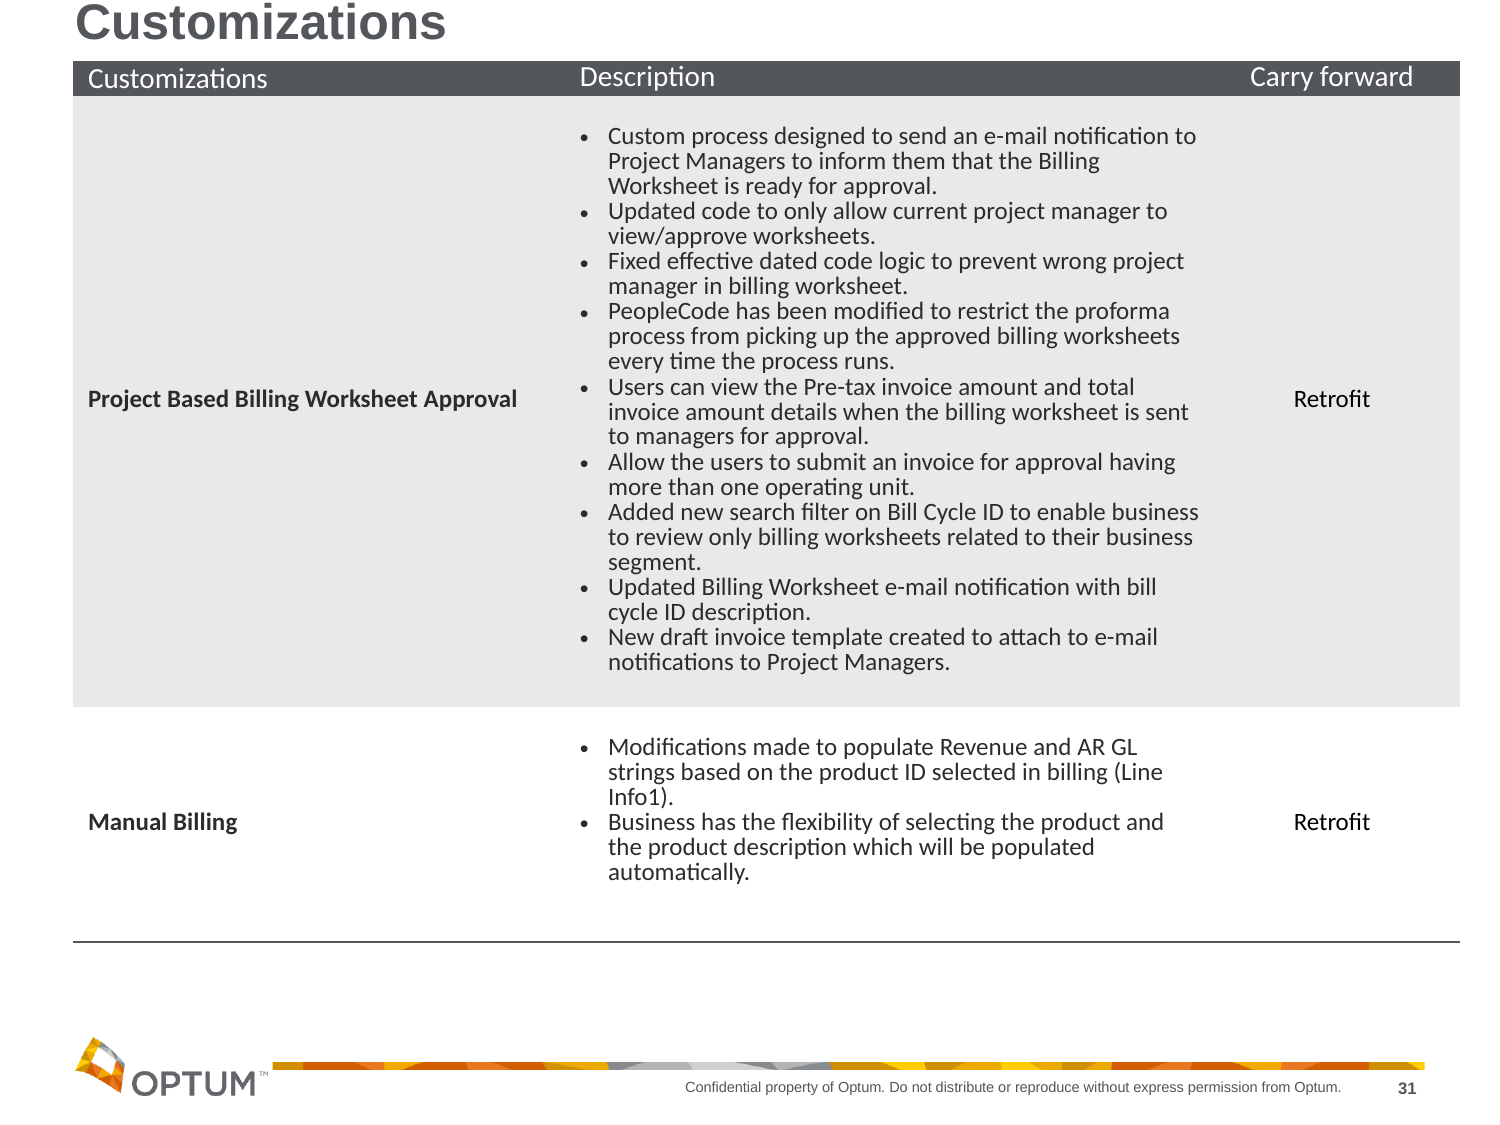

# Customizations
| Customizations | Description | Carry forward |
| --- | --- | --- |
| Project Based Billing Worksheet Approval | Custom process designed to send an e-mail notification to Project Managers to inform them that the Billing Worksheet is ready for approval. Updated code to only allow current project manager to view/approve worksheets. Fixed effective dated code logic to prevent wrong project manager in billing worksheet. PeopleCode has been modified to restrict the proforma process from picking up the approved billing worksheets every time the process runs. Users can view the Pre-tax invoice amount and total invoice amount details when the billing worksheet is sent to managers for approval. Allow the users to submit an invoice for approval having more than one operating unit. Added new search filter on Bill Cycle ID to enable business to review only billing worksheets related to their business segment. Updated Billing Worksheet e-mail notification with bill cycle ID description. New draft invoice template created to attach to e-mail notifications to Project Managers. | Retrofit |
| Manual Billing | Modifications made to populate Revenue and AR GL strings based on the product ID selected in billing (Line Info1). Business has the flexibility of selecting the product and the product description which will be populated automatically. | Retrofit |